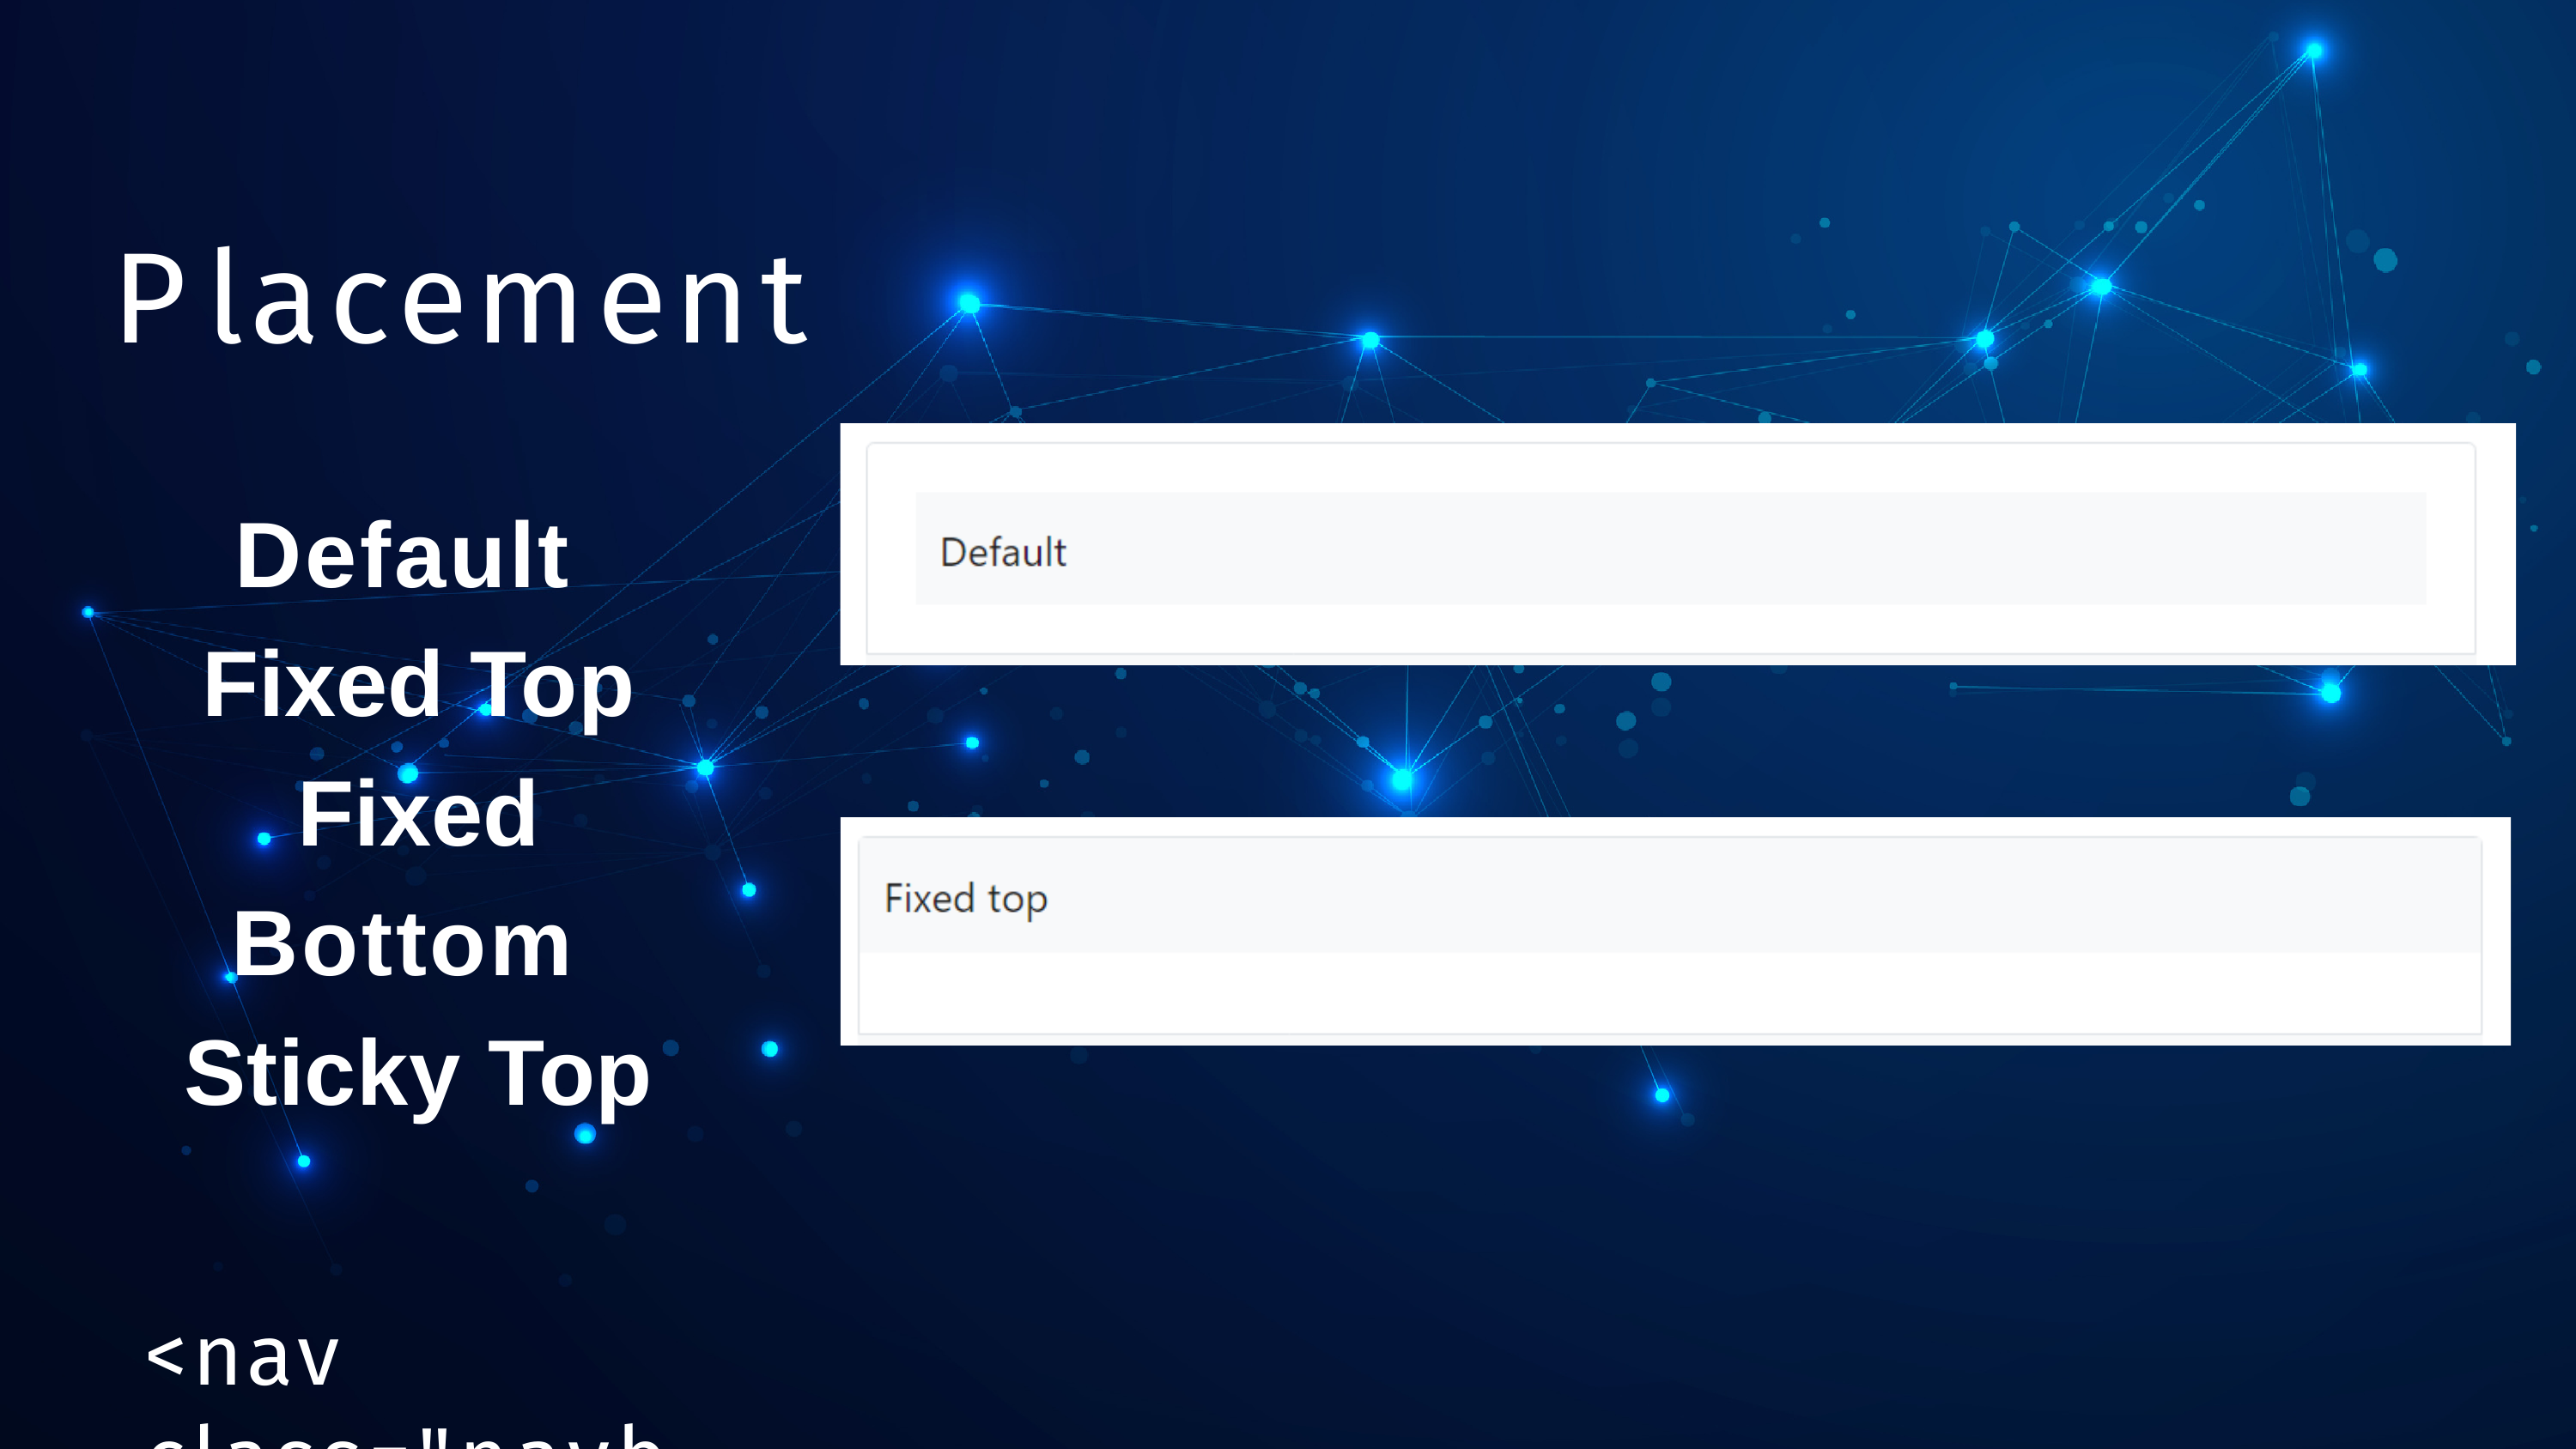

# Placement
Default  Fixed Top
Fixed Bottom  Sticky Top

<nav class="navbar fixed-top navbar-light bg-light">